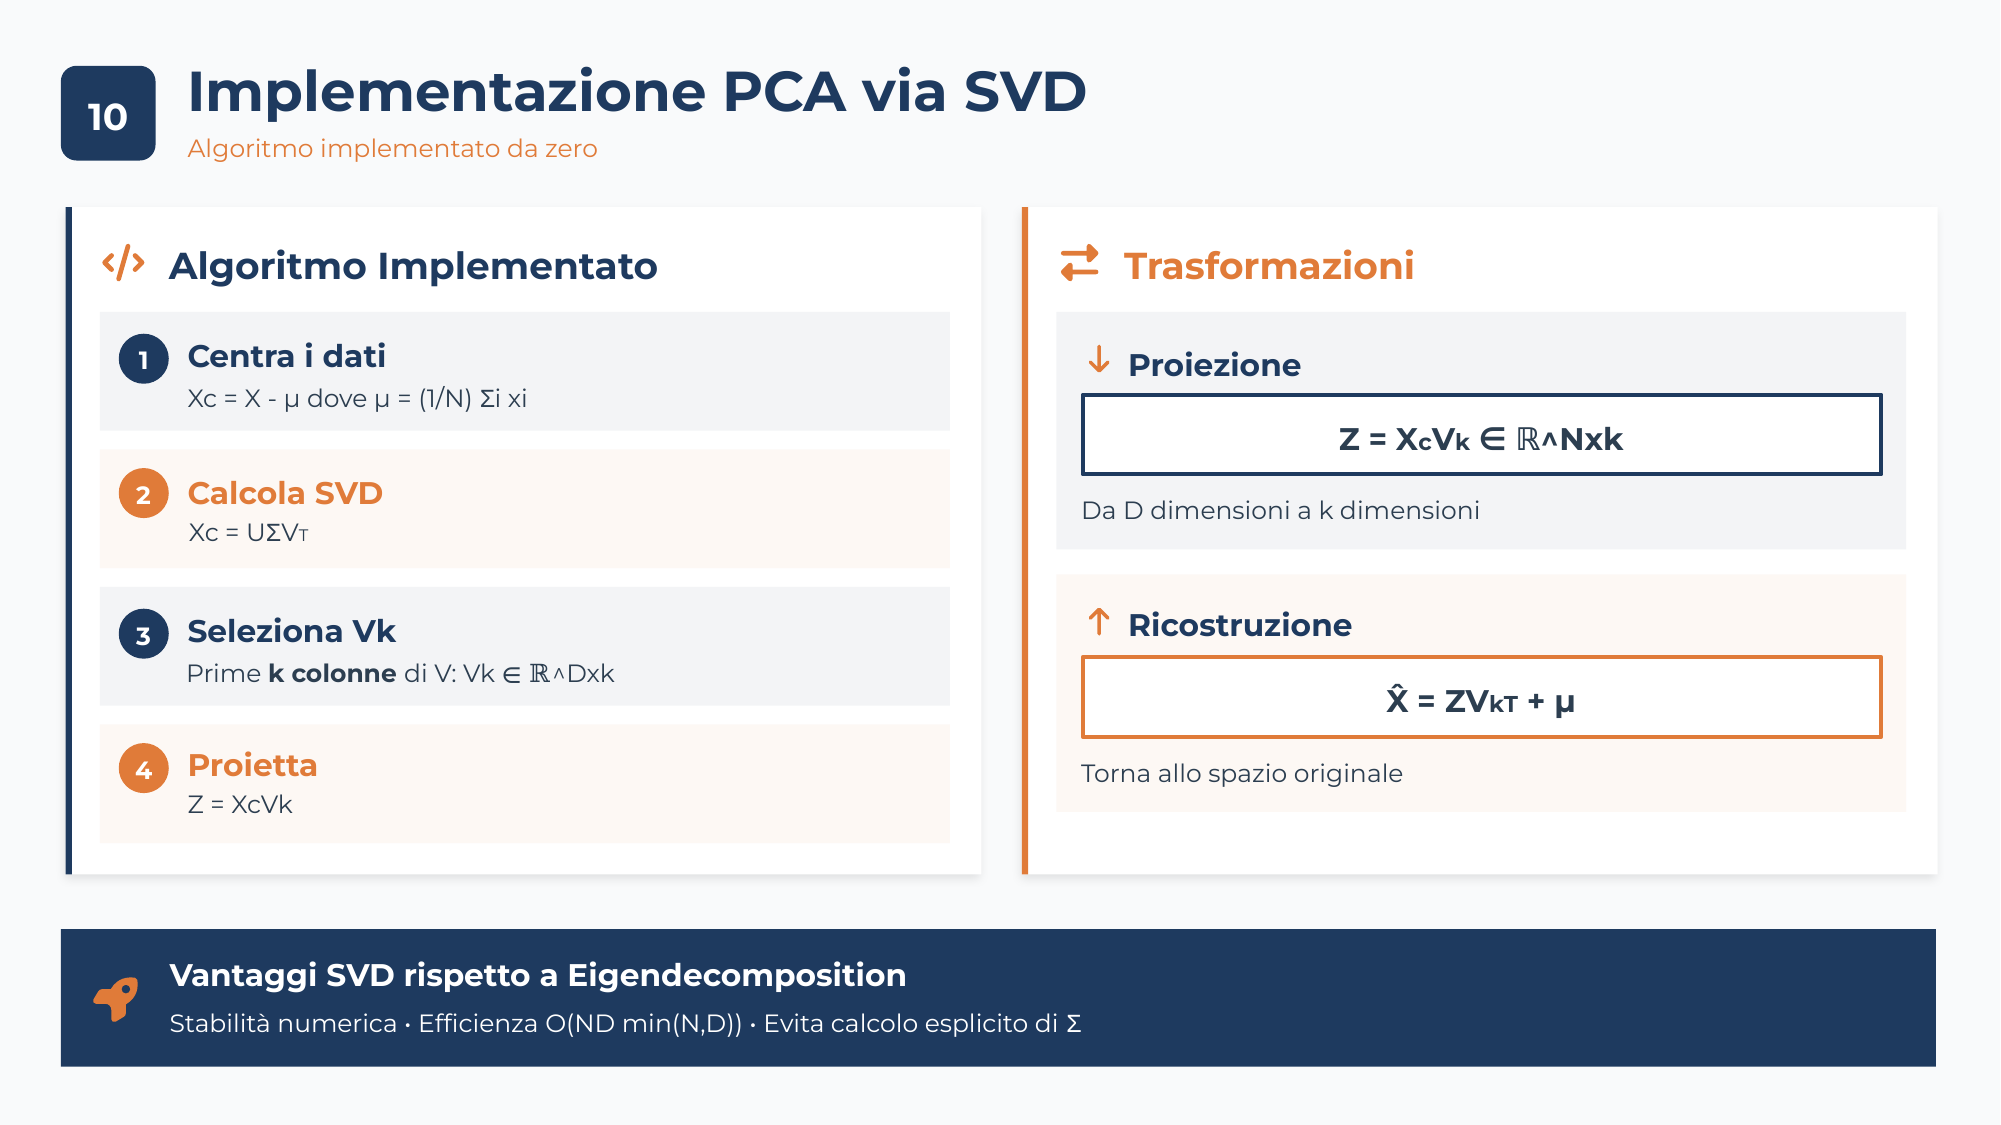

Implementazione PCA via SVD
10

10
Algoritmo implementato da zero

Algoritmo Implementato
Trasformazioni

Centra i dati
1

Proiezione

Xc = X - μ dove μ = (1/N) Σi xi

Z = XcVk ∈ ℝ^Nxk

Calcola SVD
2

Da D dimensioni a k dimensioni
Xc = UΣVT

Ricostruzione
Seleziona Vk
3

Prime k colonne di V: Vk ∈ ℝ^Dxk

X̂ = ZVkT + μ

Proietta
4

Torna allo spazio originale
Z = XcVk

Vantaggi SVD rispetto a Eigendecomposition

Stabilità numerica • Efficienza O(ND min(N,D)) • Evita calcolo esplicito di Σ